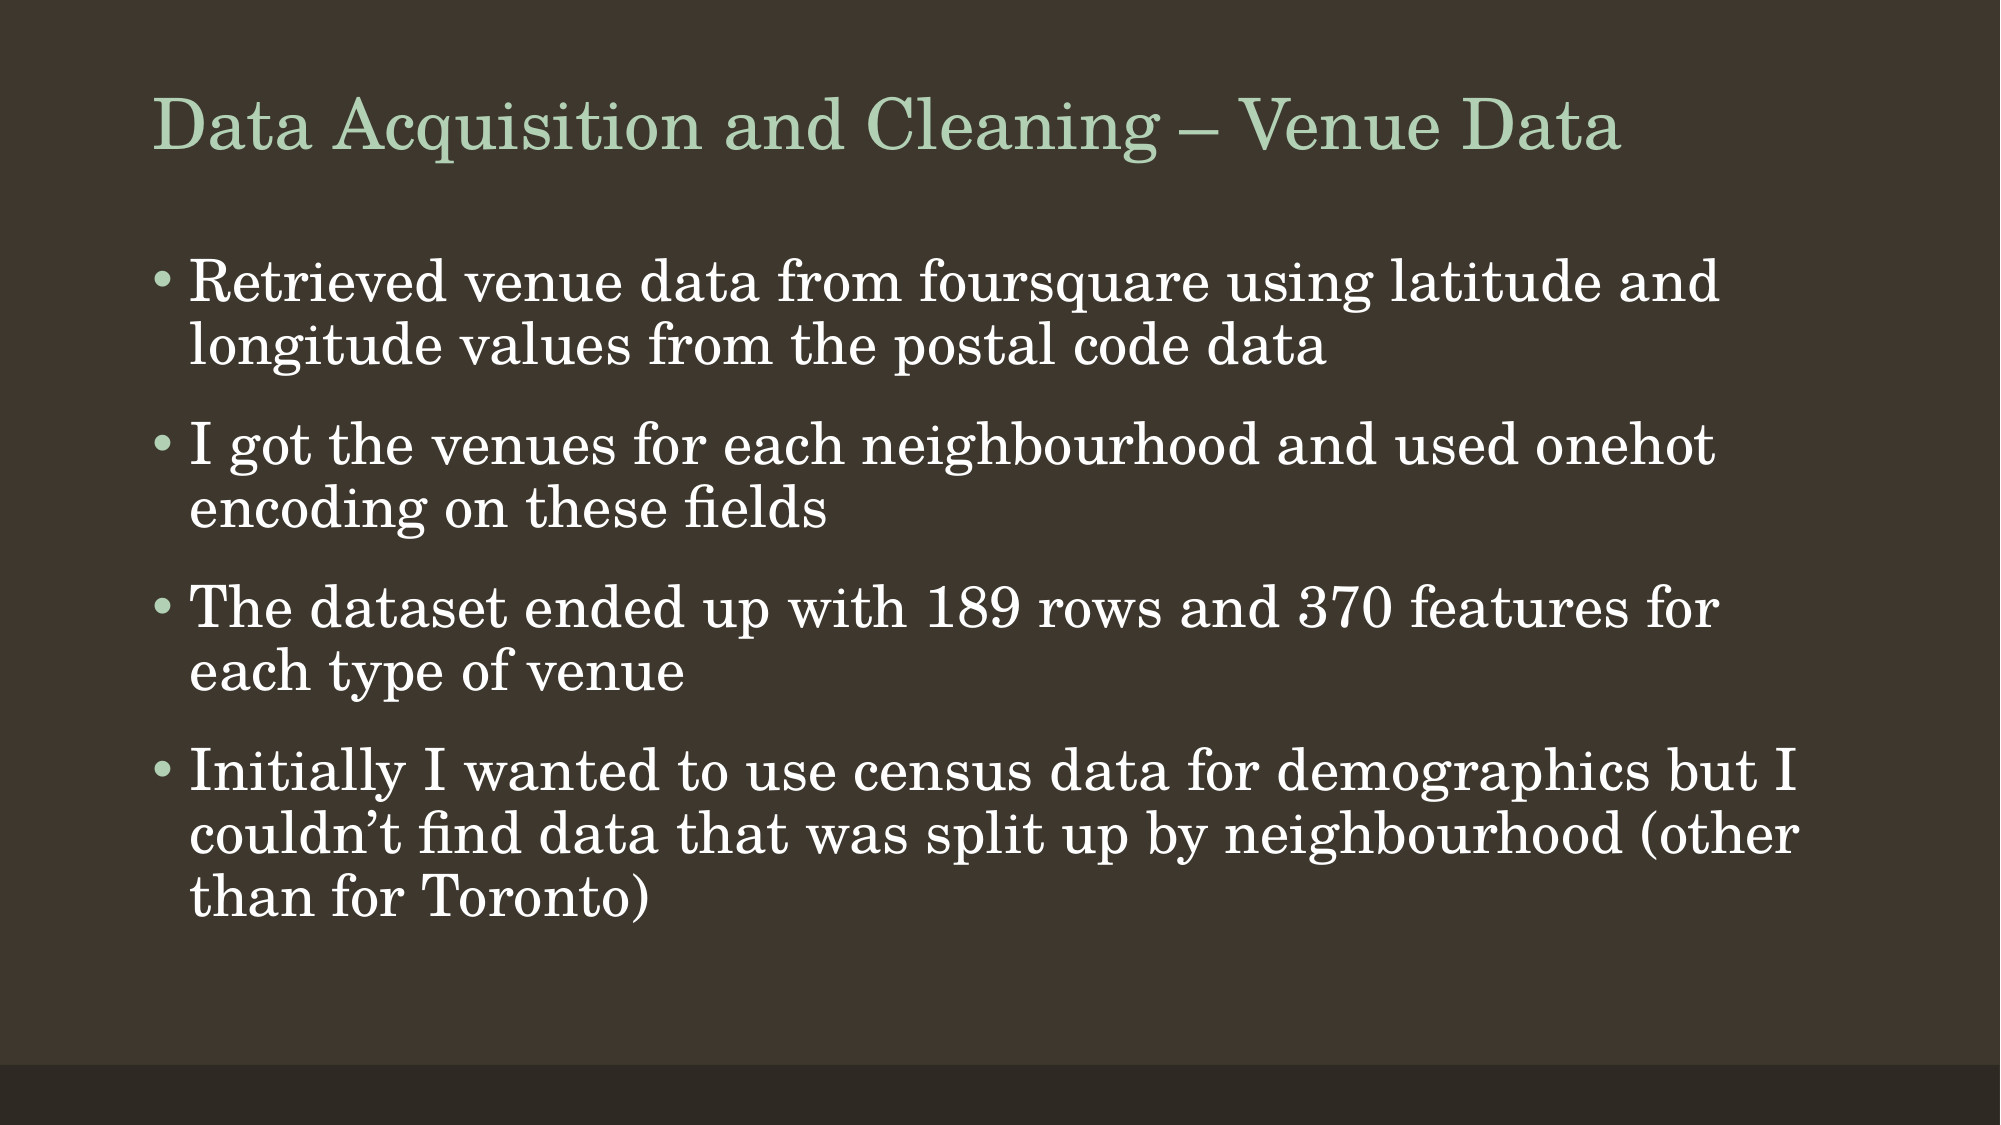

# Data Acquisition and Cleaning – Venue Data
Retrieved venue data from foursquare using latitude and longitude values from the postal code data
I got the venues for each neighbourhood and used onehot encoding on these fields
The dataset ended up with 189 rows and 370 features for each type of venue
Initially I wanted to use census data for demographics but I couldn’t find data that was split up by neighbourhood (other than for Toronto)